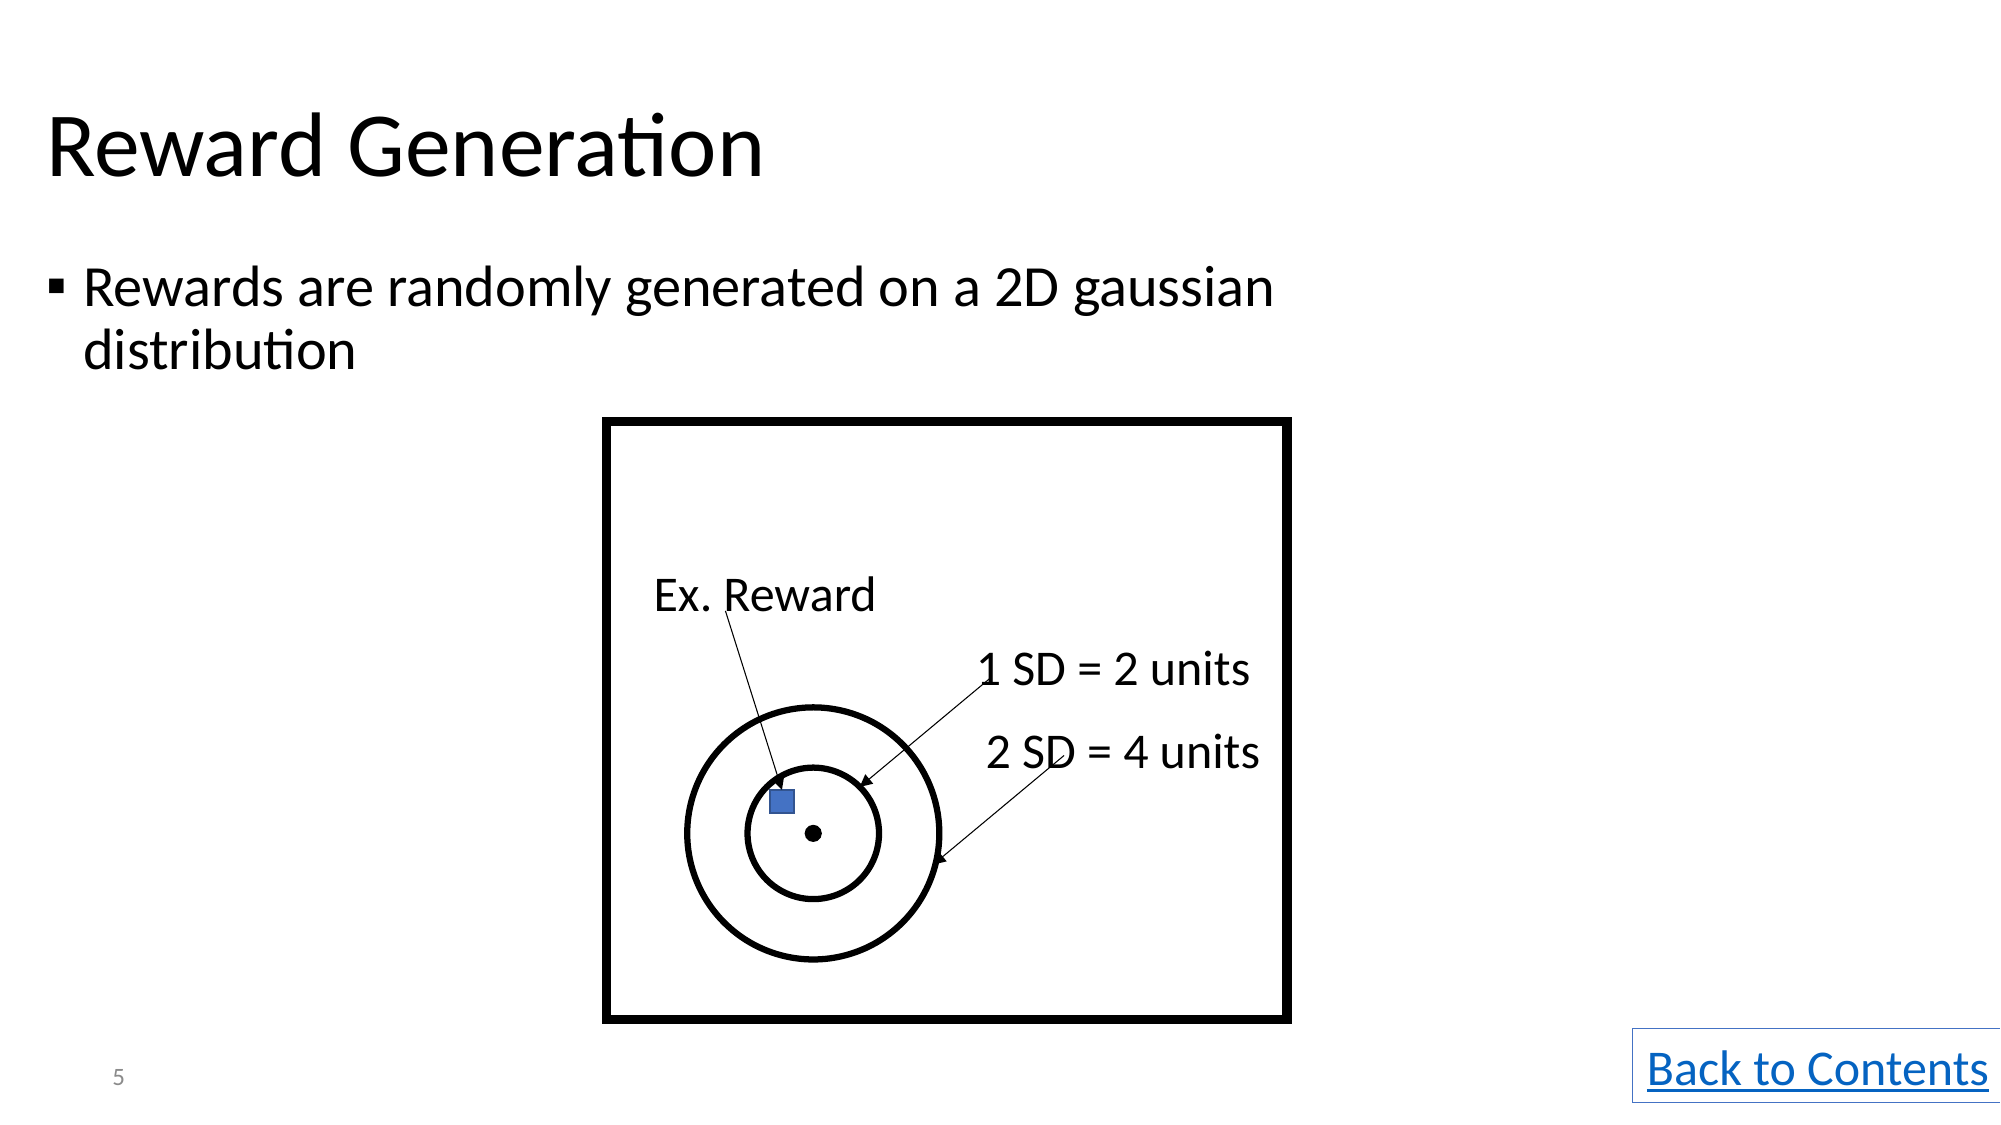

# Reward Generation
Rewards are randomly generated on a 2D gaussian distribution

Ex. Reward
1 SD = 2 units

2 SD = 4 units

Back to Contents
5